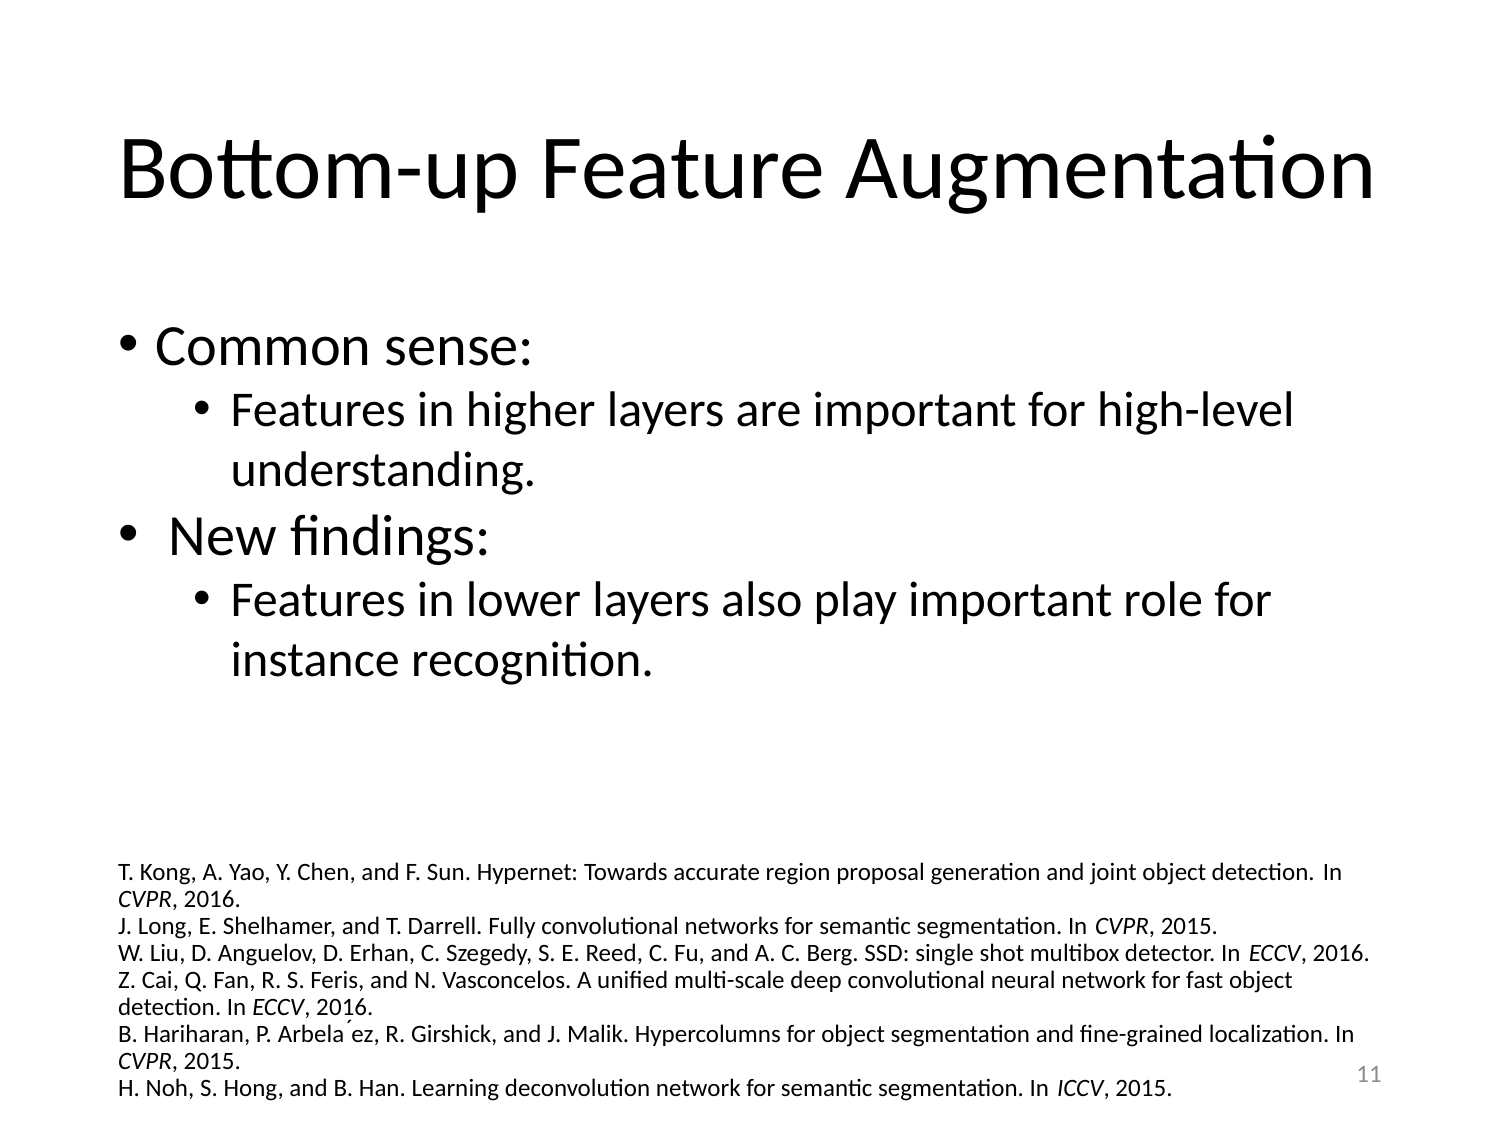

# Bottom-up Feature Augmentation
Common sense:
Features in higher layers are important for high-level understanding.
 New findings:
Features in lower layers also play important role for instance recognition.
T. Kong, A. Yao, Y. Chen, and F. Sun. Hypernet: Towards accurate region proposal generation and joint object detection. In CVPR, 2016.
J. Long, E. Shelhamer, and T. Darrell. Fully convolutional networks for semantic segmentation. In CVPR, 2015.
W. Liu, D. Anguelov, D. Erhan, C. Szegedy, S. E. Reed, C. Fu, and A. C. Berg. SSD: single shot multibox detector. In ECCV, 2016.
Z. Cai, Q. Fan, R. S. Feris, and N. Vasconcelos. A unified multi-scale deep convolutional neural network for fast object detection. In ECCV, 2016.
B. Hariharan, P. Arbela ́ez, R. Girshick, and J. Malik. Hypercolumns for object segmentation and fine-grained localization. In CVPR, 2015.
H. Noh, S. Hong, and B. Han. Learning deconvolution network for semantic segmentation. In ICCV, 2015.
11